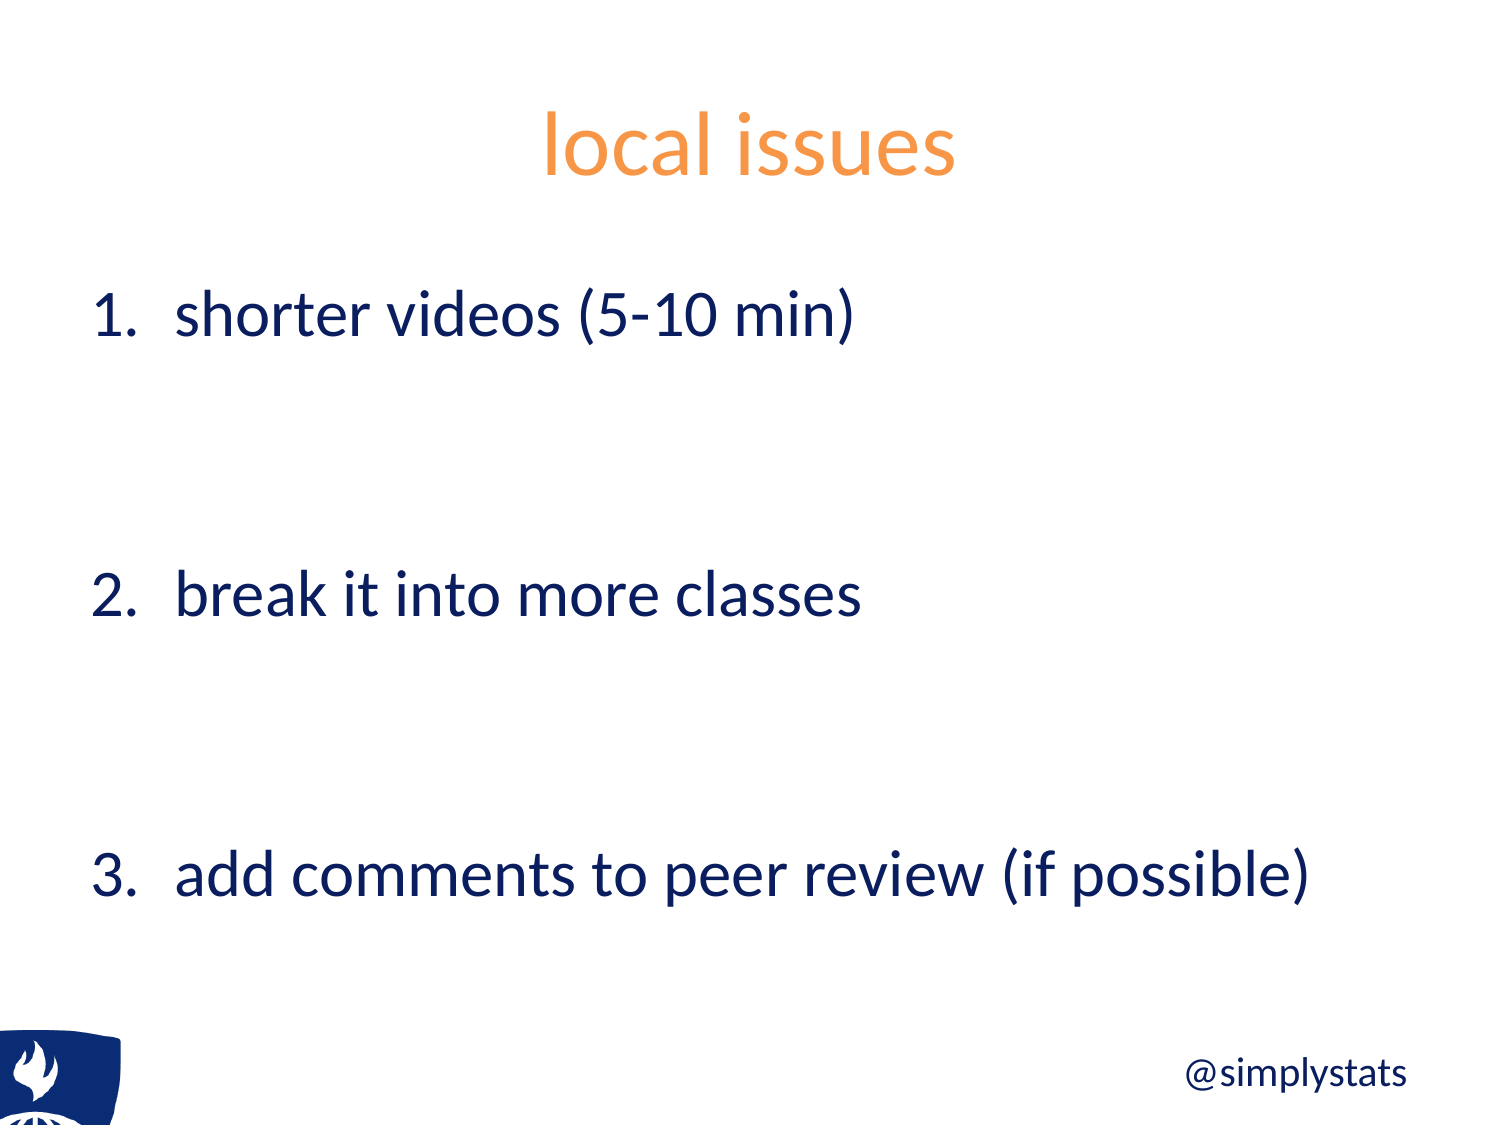

# local issues
shorter videos (5-10 min)

break it into more classes

add comments to peer review (if possible)